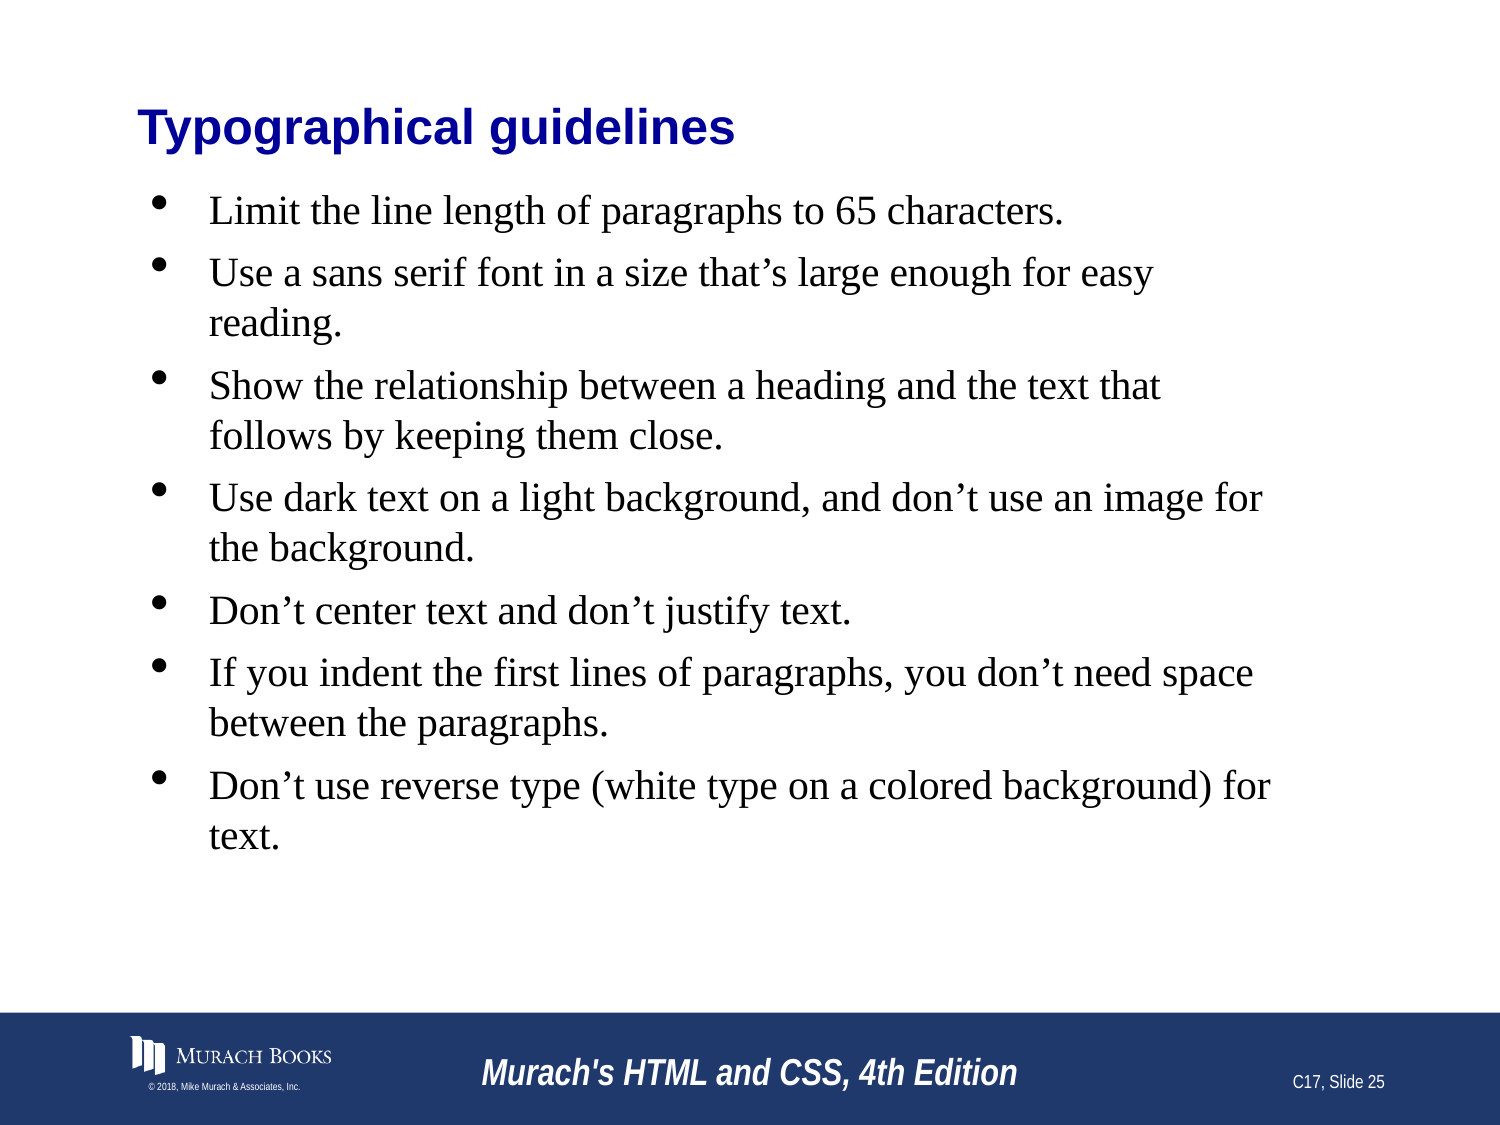

# Typographical guidelines
Limit the line length of paragraphs to 65 characters.
Use a sans serif font in a size that’s large enough for easy reading.
Show the relationship between a heading and the text that follows by keeping them close.
Use dark text on a light background, and don’t use an image for the background.
Don’t center text and don’t justify text.
If you indent the first lines of paragraphs, you don’t need space between the paragraphs.
Don’t use reverse type (white type on a colored background) for text.

© 2018, Mike Murach & Associates, Inc.
Murach's HTML and CSS, 4th Edition

C17, Slide 25